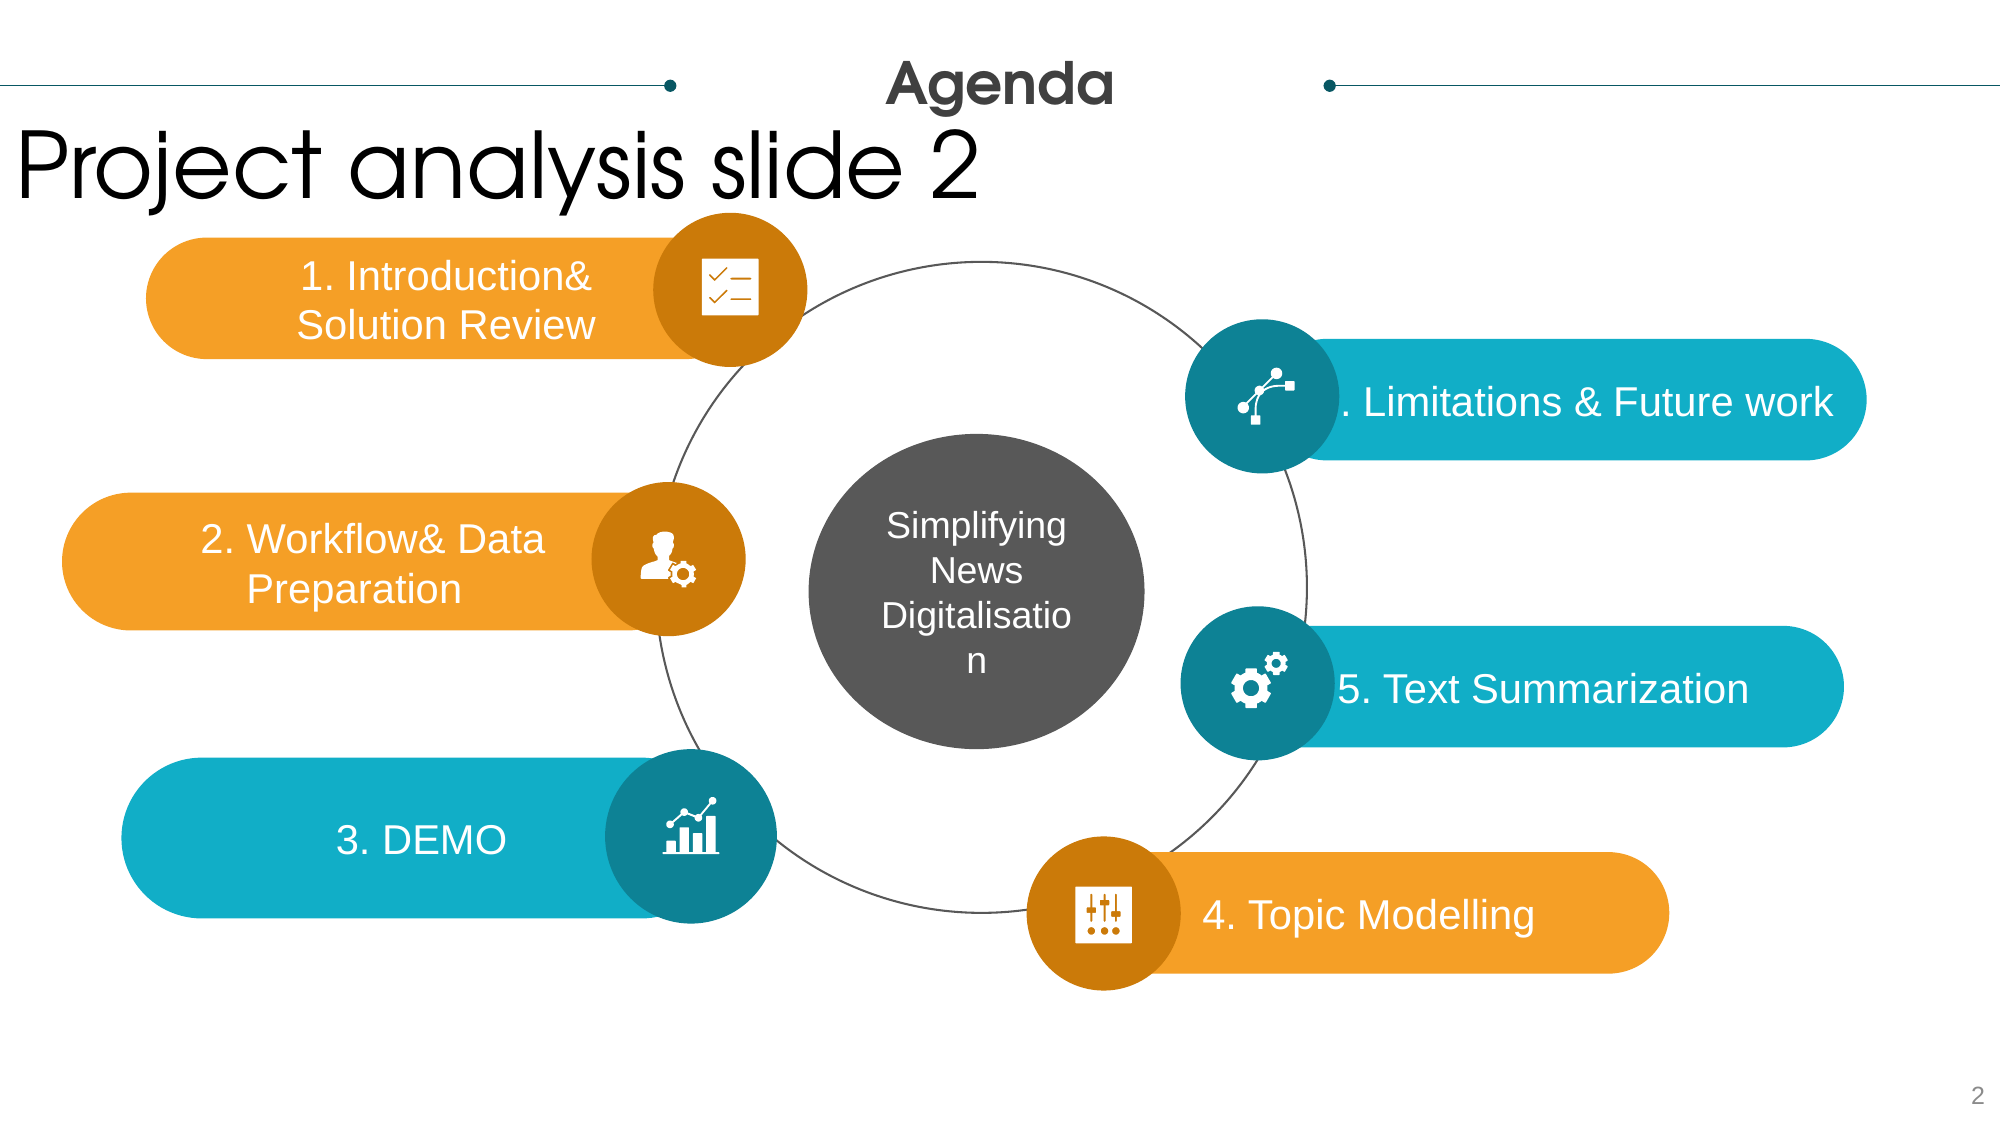

Agenda
Project analysis slide 2

1. Introduction&
Solution Review

6. Limitations & Future work

Simplifying News Digitalisation

         2. Workflow& Data
             Preparation

5. Text Summarization

3. DEMO

4. Topic Modelling

2